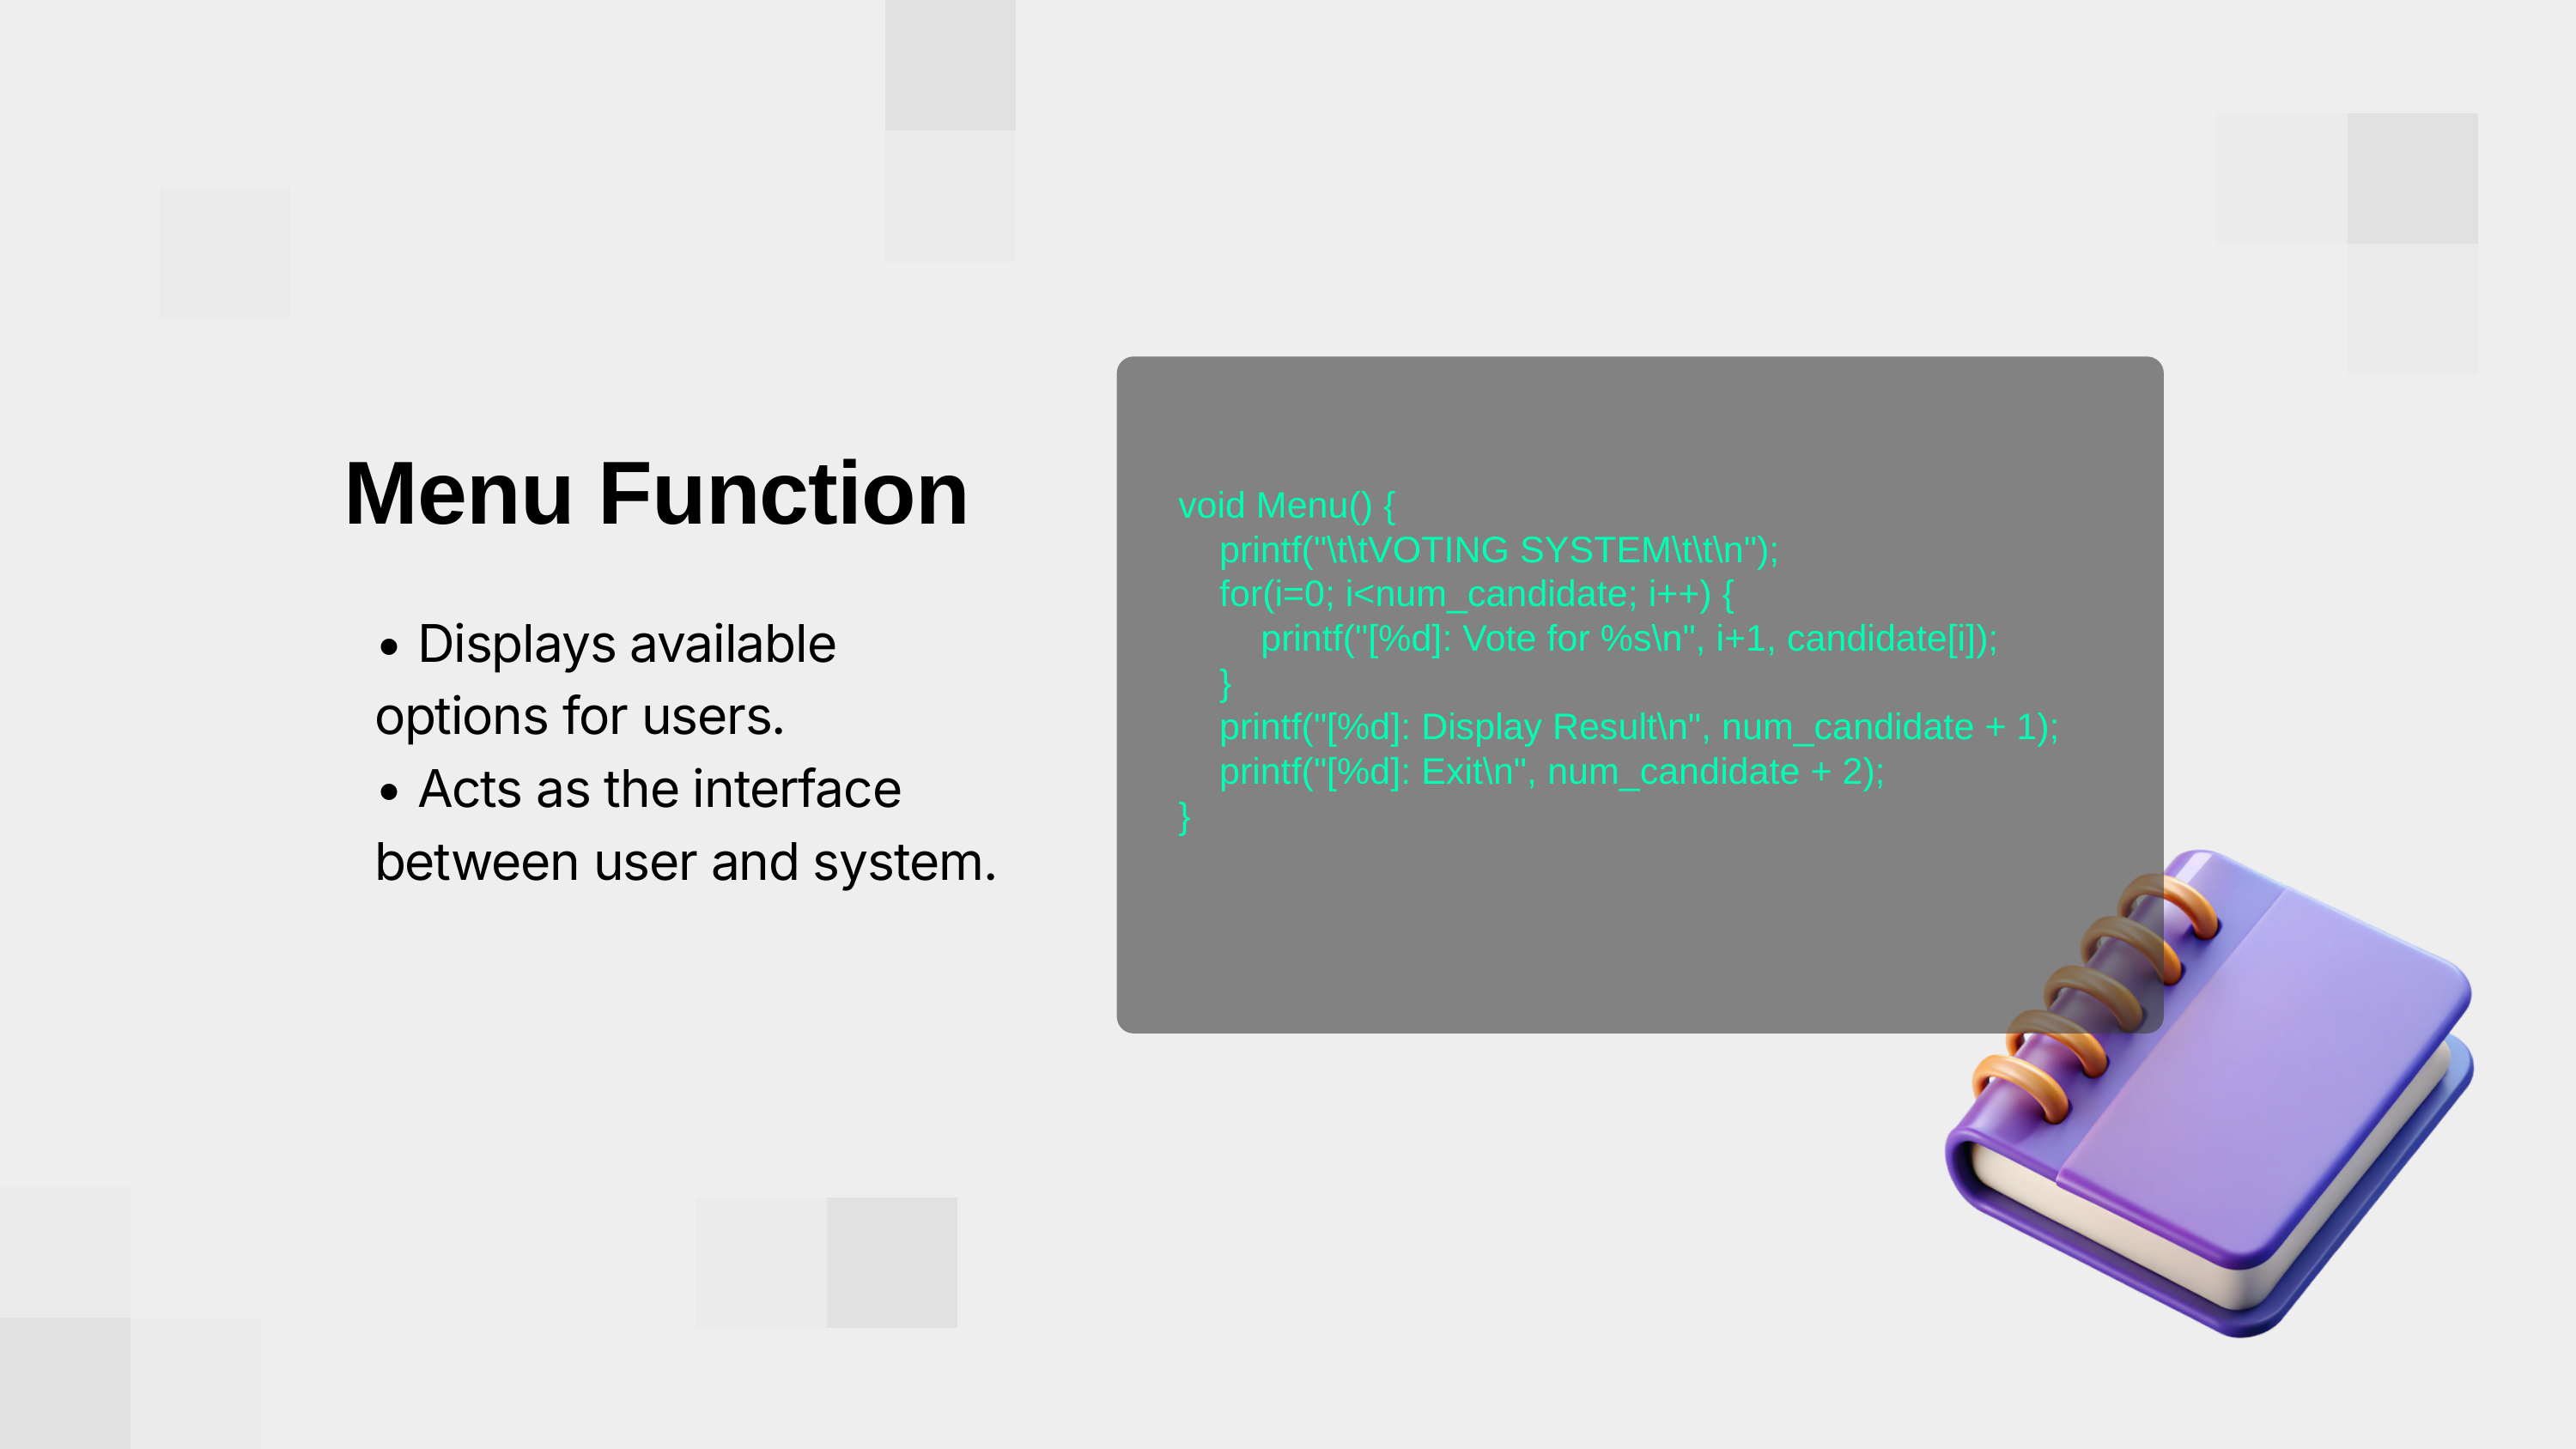

void Menu() {
    printf("\t\tVOTING SYSTEM\t\t\n");
    for(i=0; i<num_candidate; i++) {
        printf("[%d]: Vote for %s\n", i+1, candidate[i]);
    }
    printf("[%d]: Display Result\n", num_candidate + 1);
    printf("[%d]: Exit\n", num_candidate + 2);
}
 Menu Function

• Displays available options for users.
• Acts as the interface between user and system.